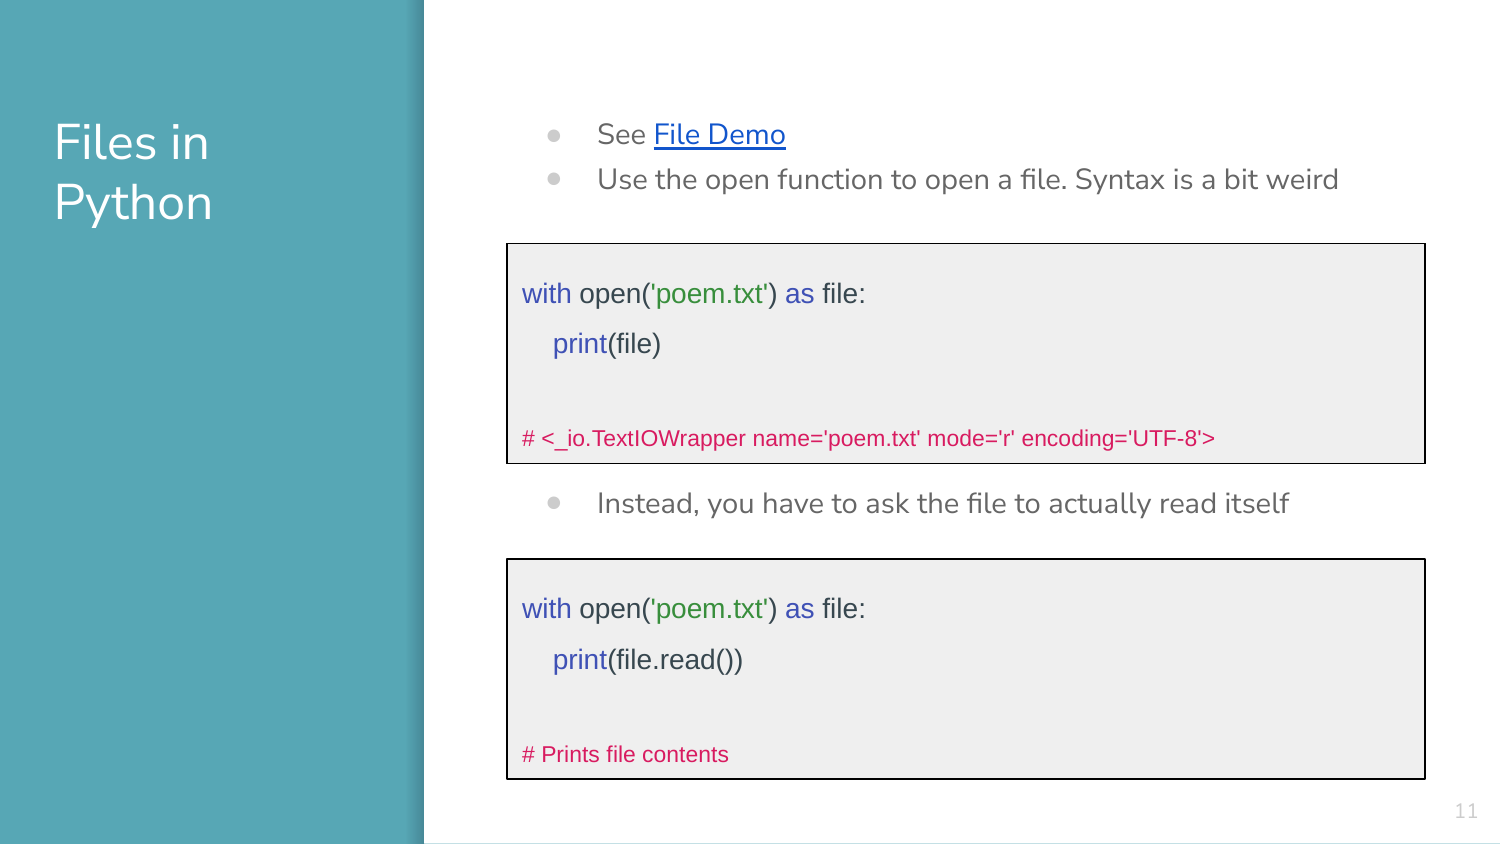

# Files in Python
See File Demo
Use the open function to open a file. Syntax is a bit weird
with open('poem.txt') as file:
    print(file)

with open('poem.txt') as file:
    print(file)

# <_io.TextIOWrapper name='poem.txt' mode='r' encoding='UTF-8'>

Instead, you have to ask the file to actually read itself
with open('poem.txt') as file:
    print(file.read())

# Prints file contents

11